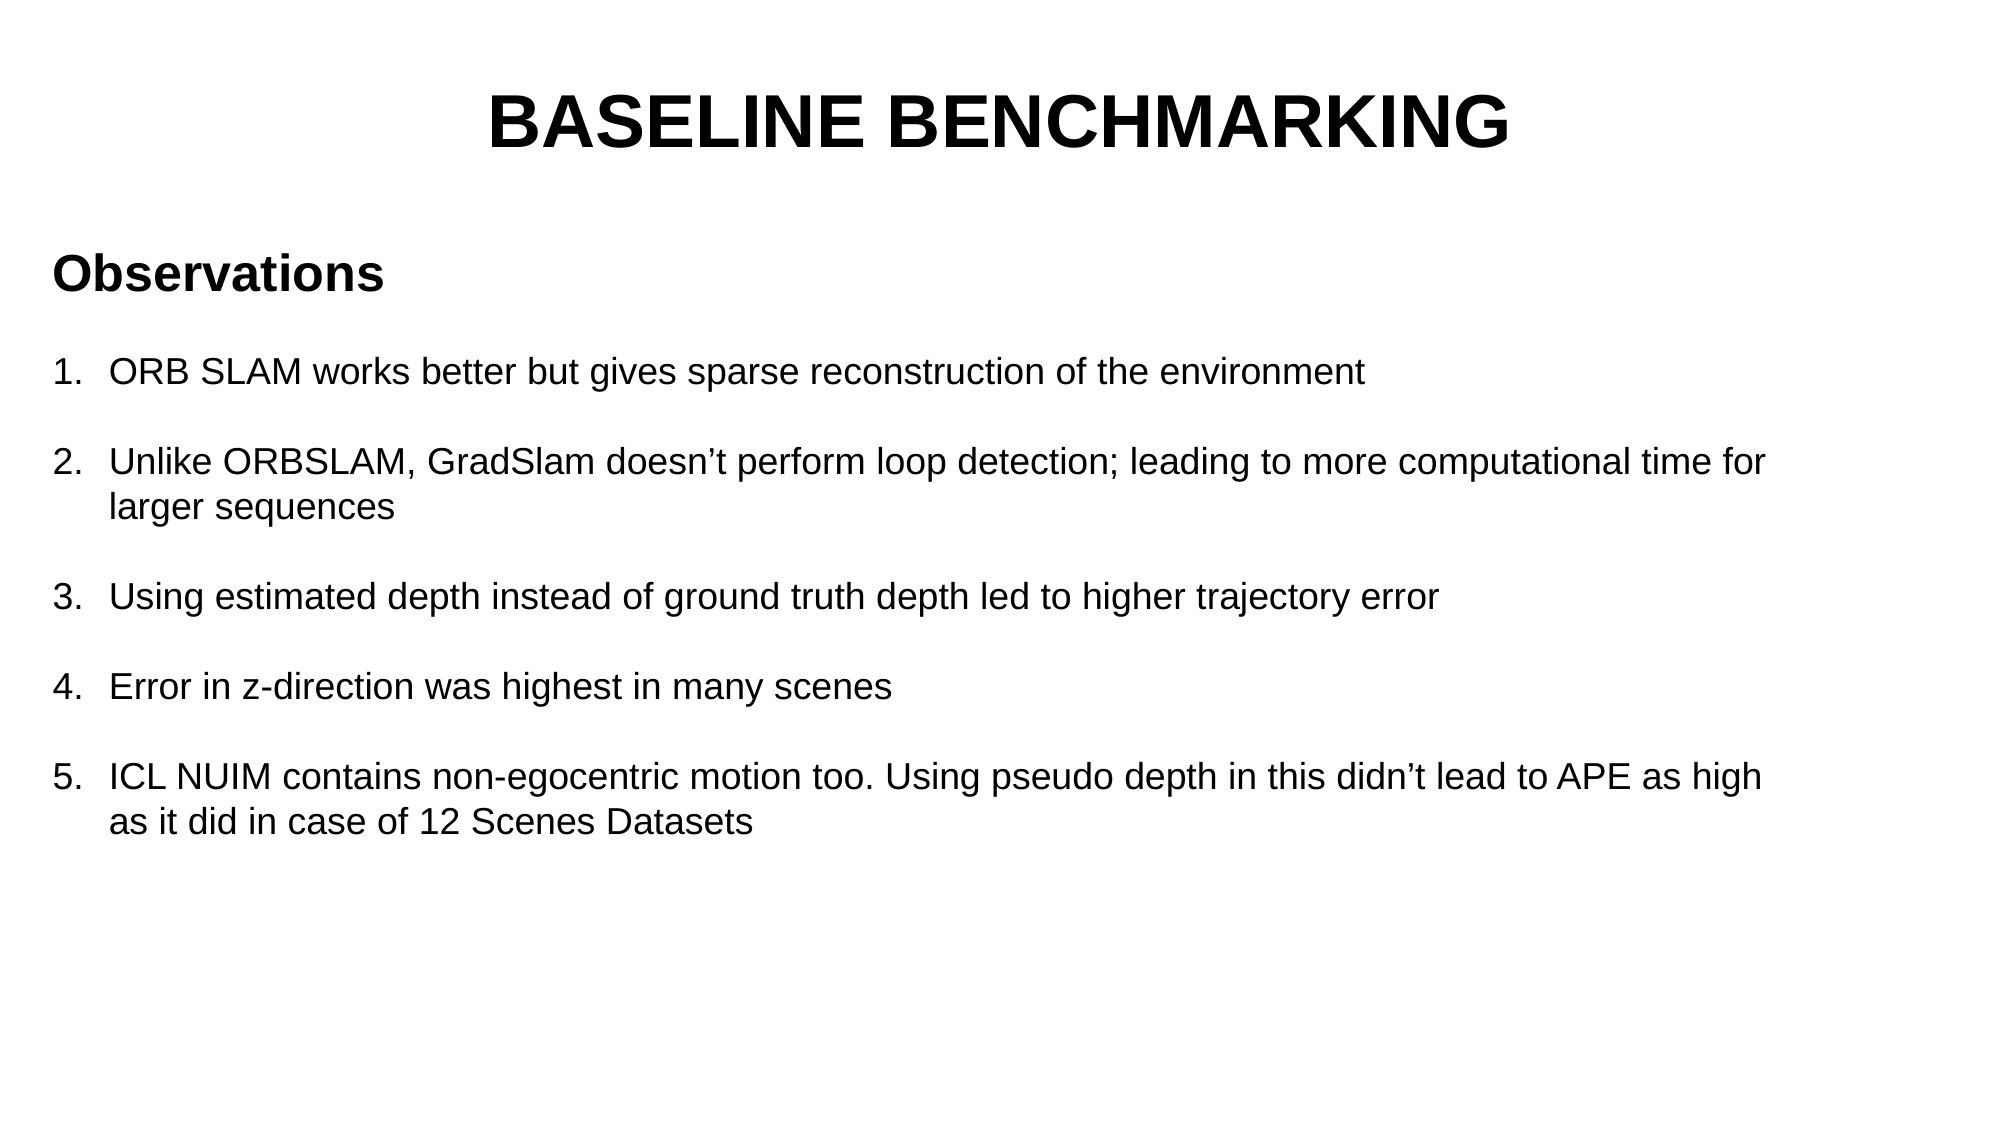

# Baseline Benchmarking
Observations

ORB SLAM works better but gives sparse reconstruction of the environment
Unlike ORBSLAM, GradSlam doesn’t perform loop detection; leading to more computational time for larger sequences
Using estimated depth instead of ground truth depth led to higher trajectory error
Error in z-direction was highest in many scenes
ICL NUIM contains non-egocentric motion too. Using pseudo depth in this didn’t lead to APE as high as it did in case of 12 Scenes Datasets